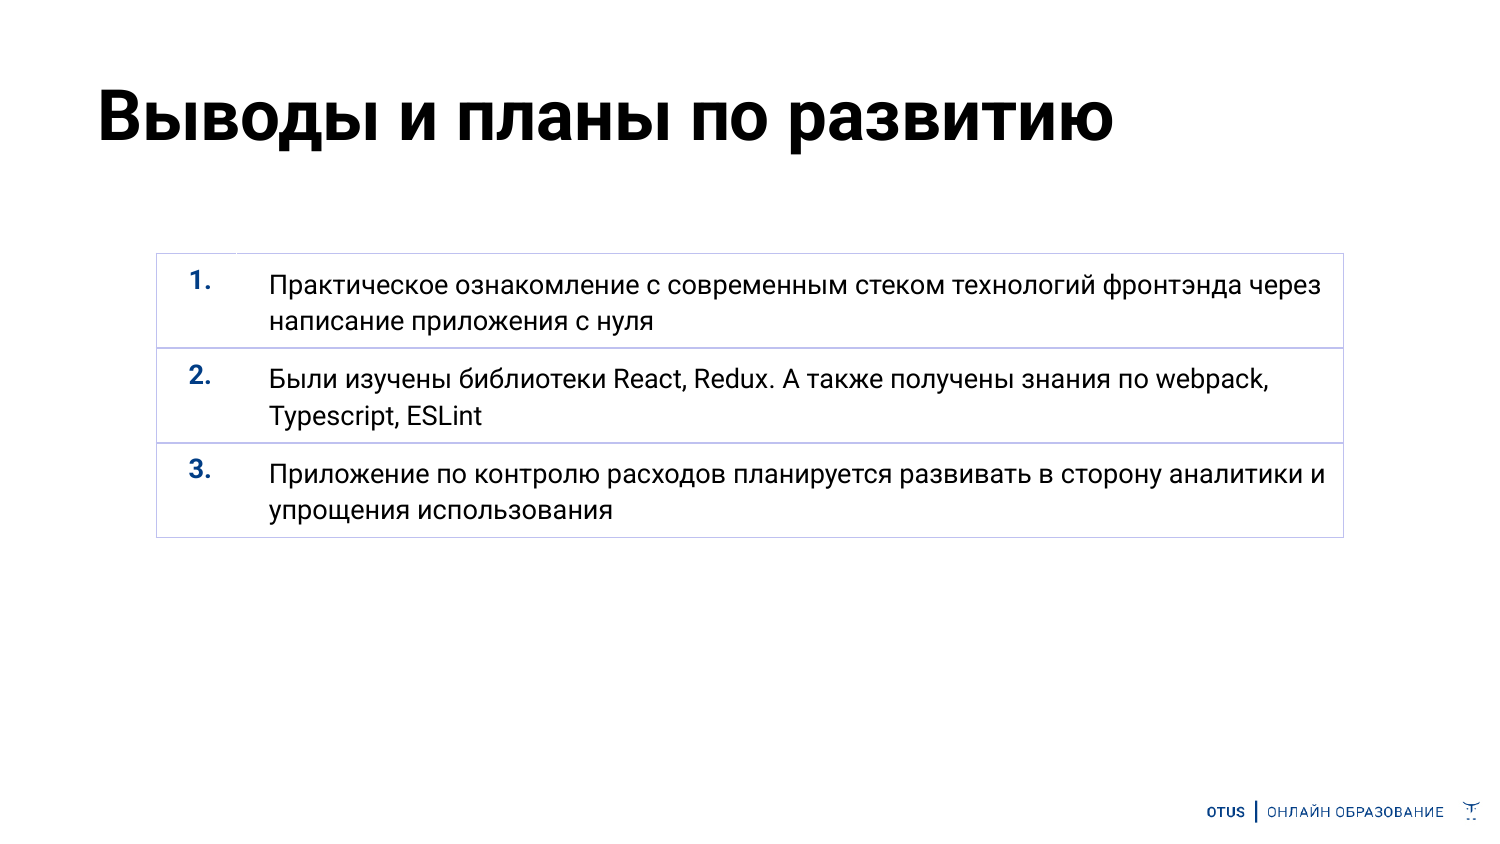

# Выводы и планы по развитию

| 1. | Практическое ознакомление с современным стеком технологий фронтэнда через написание приложения с нуля |
| --- | --- |
| 2. | Были изучены библиотеки React, Redux. А также получены знания по webpack, Typescript, ESLint |
| 3. | Приложение по контролю расходов планируется развивать в сторону аналитики и упрощения использования |